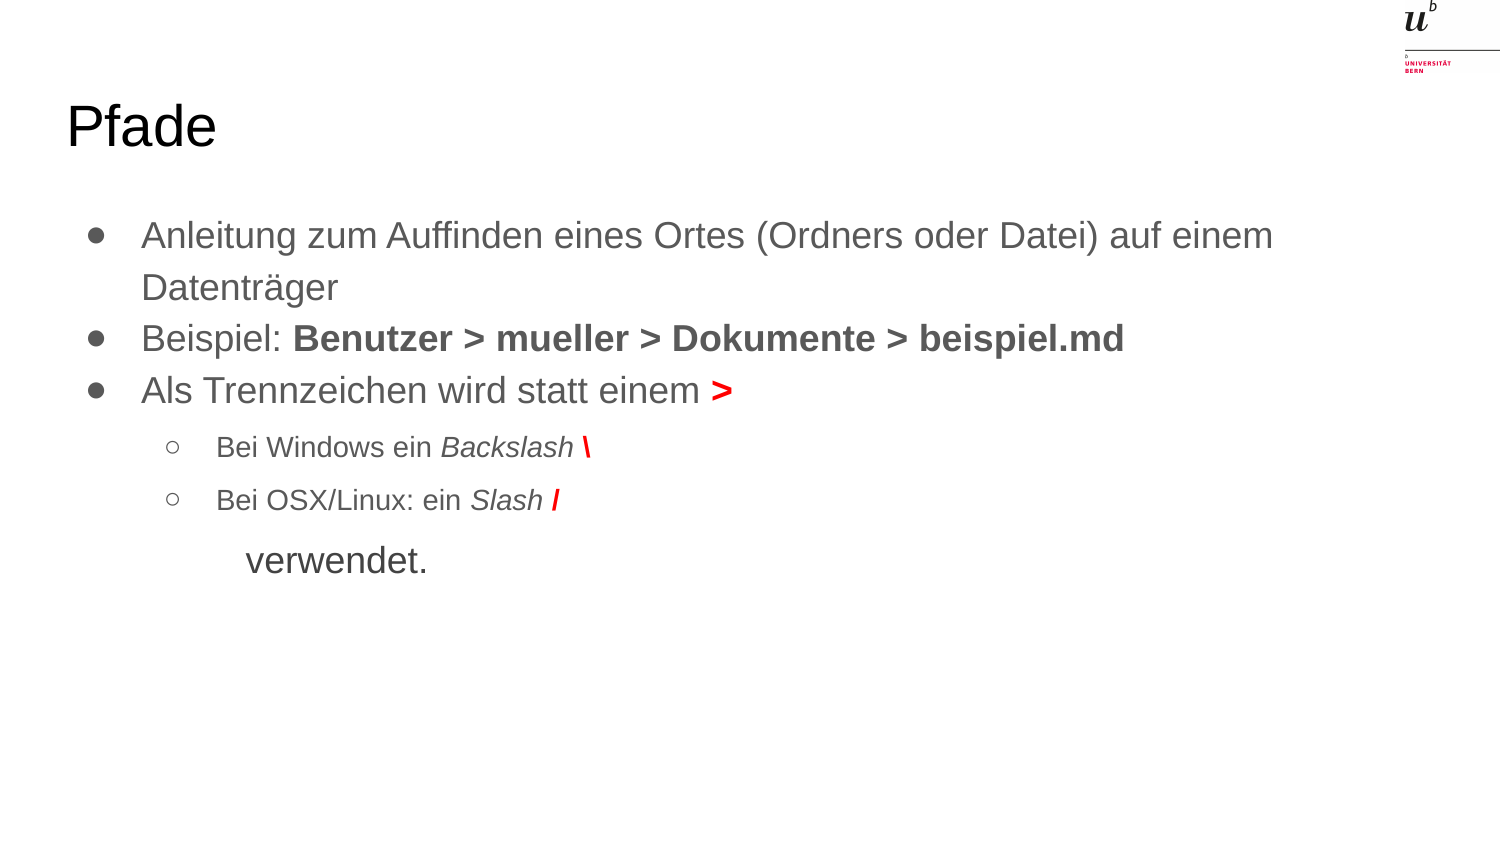

# Pfade
Anleitung zum Auffinden eines Ortes (Ordners oder Datei) auf einem Datenträger
Beispiel: Benutzer > mueller > Dokumente > beispiel.md
Als Trennzeichen wird statt einem >
Bei Windows ein Backslash \
Bei OSX/Linux: ein Slash /
	verwendet.